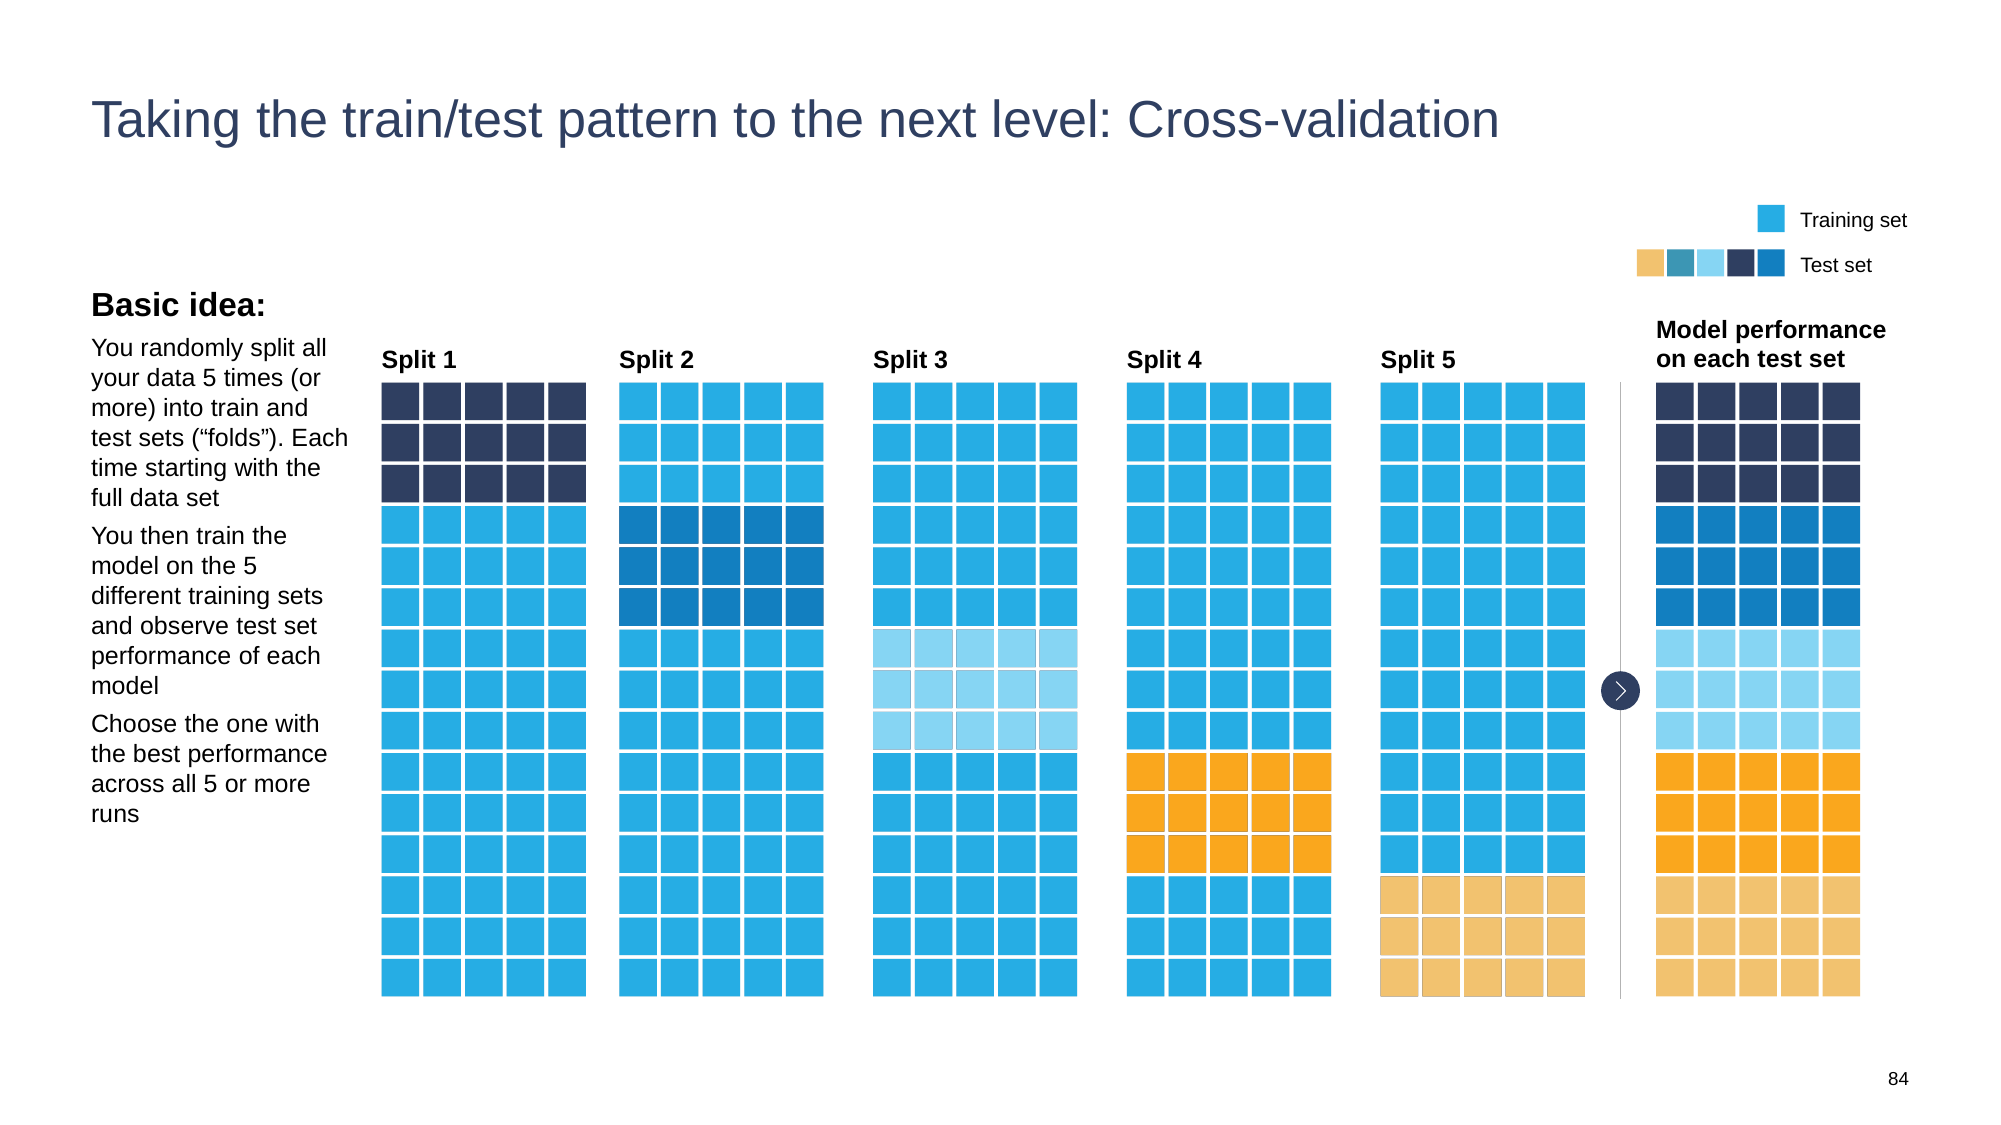

# Taking the train/test pattern to the next level: Cross-validation

Training set

Test set

Basic idea:
You randomly split all your data 5 times (or more) into train and test sets (“folds”). Each time starting with the full data set
You then train the model on the 5 different training sets and observe test set performance of each model
Choose the one with the best performance across all 5 or more runs
Model performance on each test set
Split 1
Split 2
Split 3
Split 4
Split 5